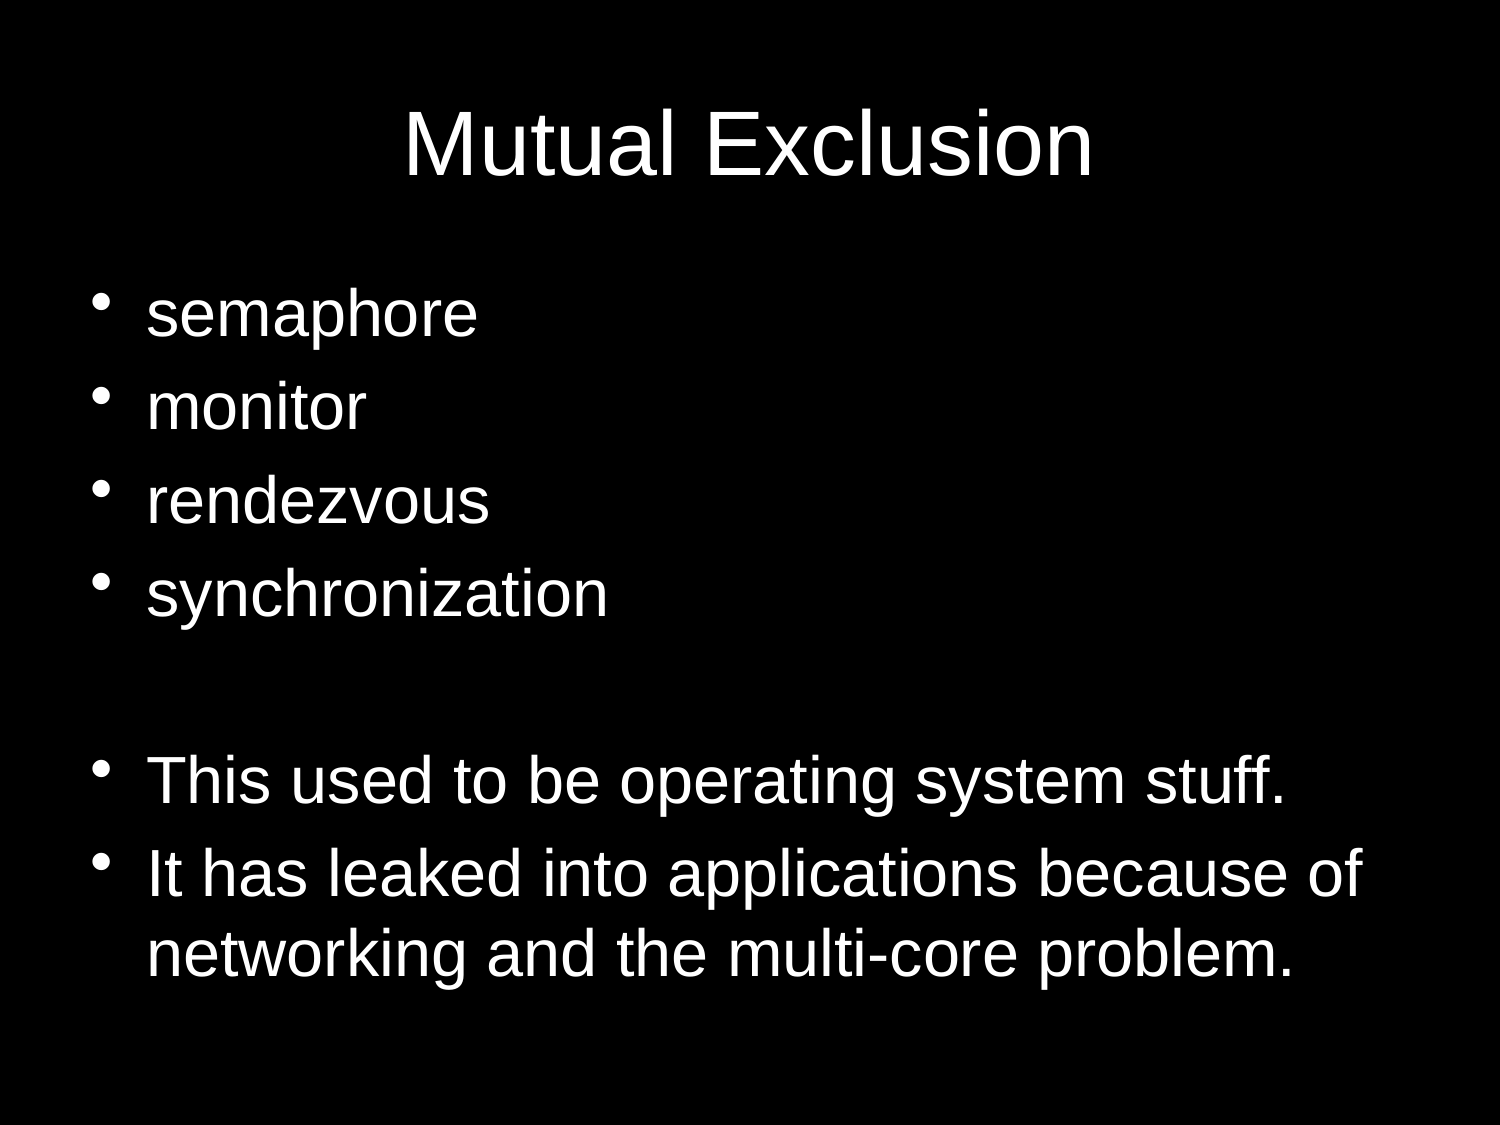

# Mutual Exclusion
semaphore
monitor
rendezvous
synchronization

This used to be operating system stuff.
It has leaked into applications because of networking and the multi-core problem.